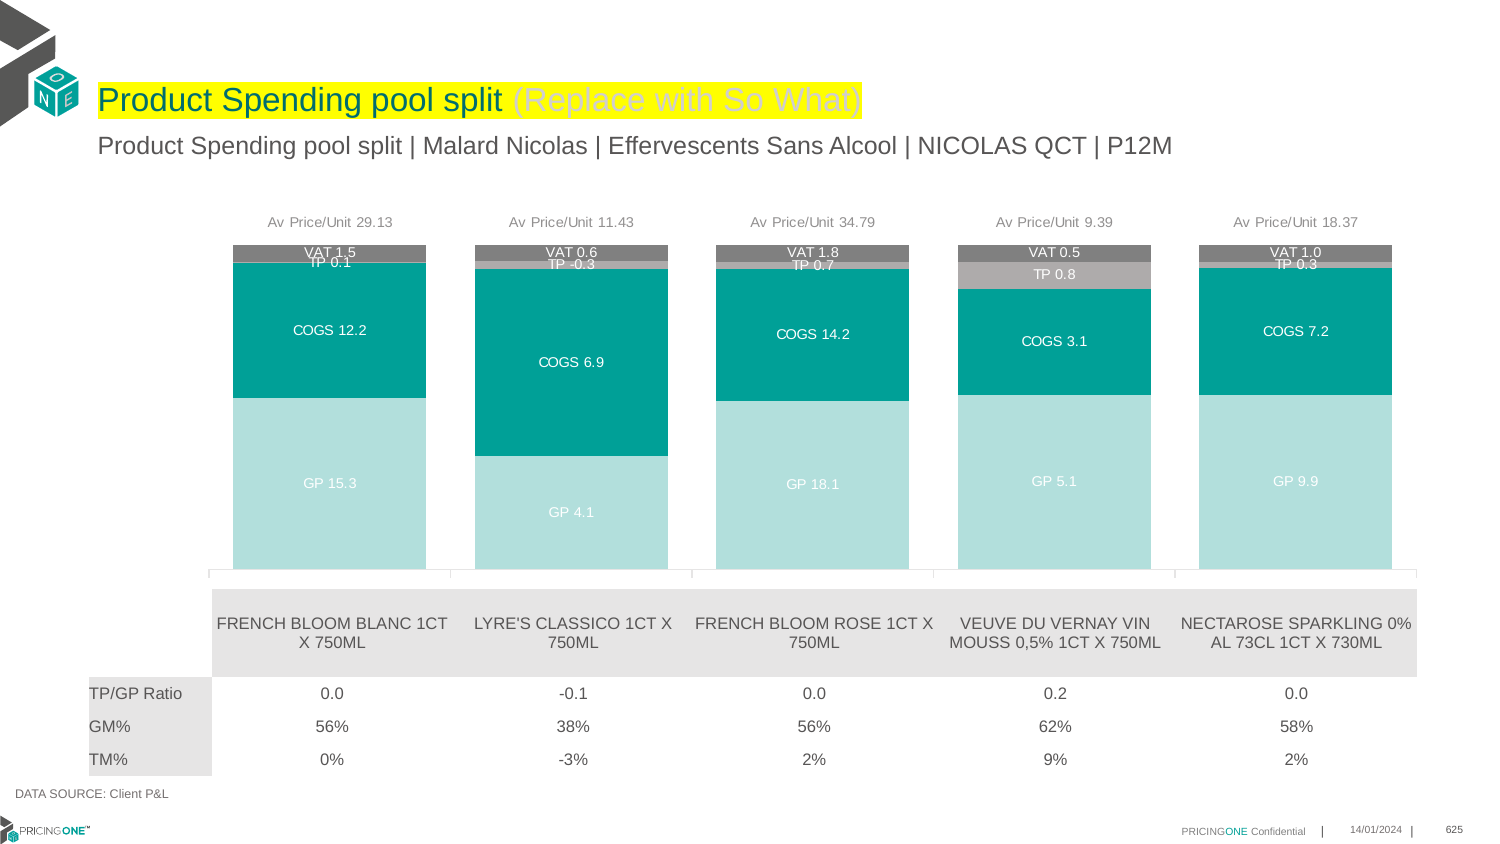

# Product Spending pool split (Replace with So What)
Product Spending pool split | Malard Nicolas | Effervescents Sans Alcool | NICOLAS QCT | P12M

### Chart

| Category | GP | COGS | TP | VAT |
|---|---|---|---|---|
| Av Price/Unit 29.13 | 15.338200000000002 | 12.149999999999999 | 0.12445261742514901 | 1.5186958939583843 |
| Av Price/Unit 11.43 | 4.1383 | 6.856999999999999 | -0.28439952606634833 | 0.5890995260663505 |
| Av Price/Unit 34.79 | 18.077500000000004 | 14.15 | 0.7474492213947173 | 1.8136222071767094 |
| Av Price/Unit 9.39 | 5.050979591836734 | 3.0630717996289425 | 0.7860532432361147 | 0.4895057549085967 |
| Av Price/Unit 18.37 | 9.8616 | 7.2 | 0.3495374407582936 | 0.9576125592417071 |
|  | FRENCH BLOOM BLANC 1CT X 750ML | LYRE'S CLASSICO 1CT X 750ML | FRENCH BLOOM ROSE 1CT X 750ML | VEUVE DU VERNAY VIN MOUSS 0,5% 1CT X 750ML | NECTAROSE SPARKLING 0% AL 73CL 1CT X 730ML |
| --- | --- | --- | --- | --- | --- |
| TP/GP Ratio | 0.0 | -0.1 | 0.0 | 0.2 | 0.0 |
| GM% | 56% | 38% | 56% | 62% | 58% |
| TM% | 0% | -3% | 2% | 9% | 2% |
DATA SOURCE: Client P&L

14/01/2024
625